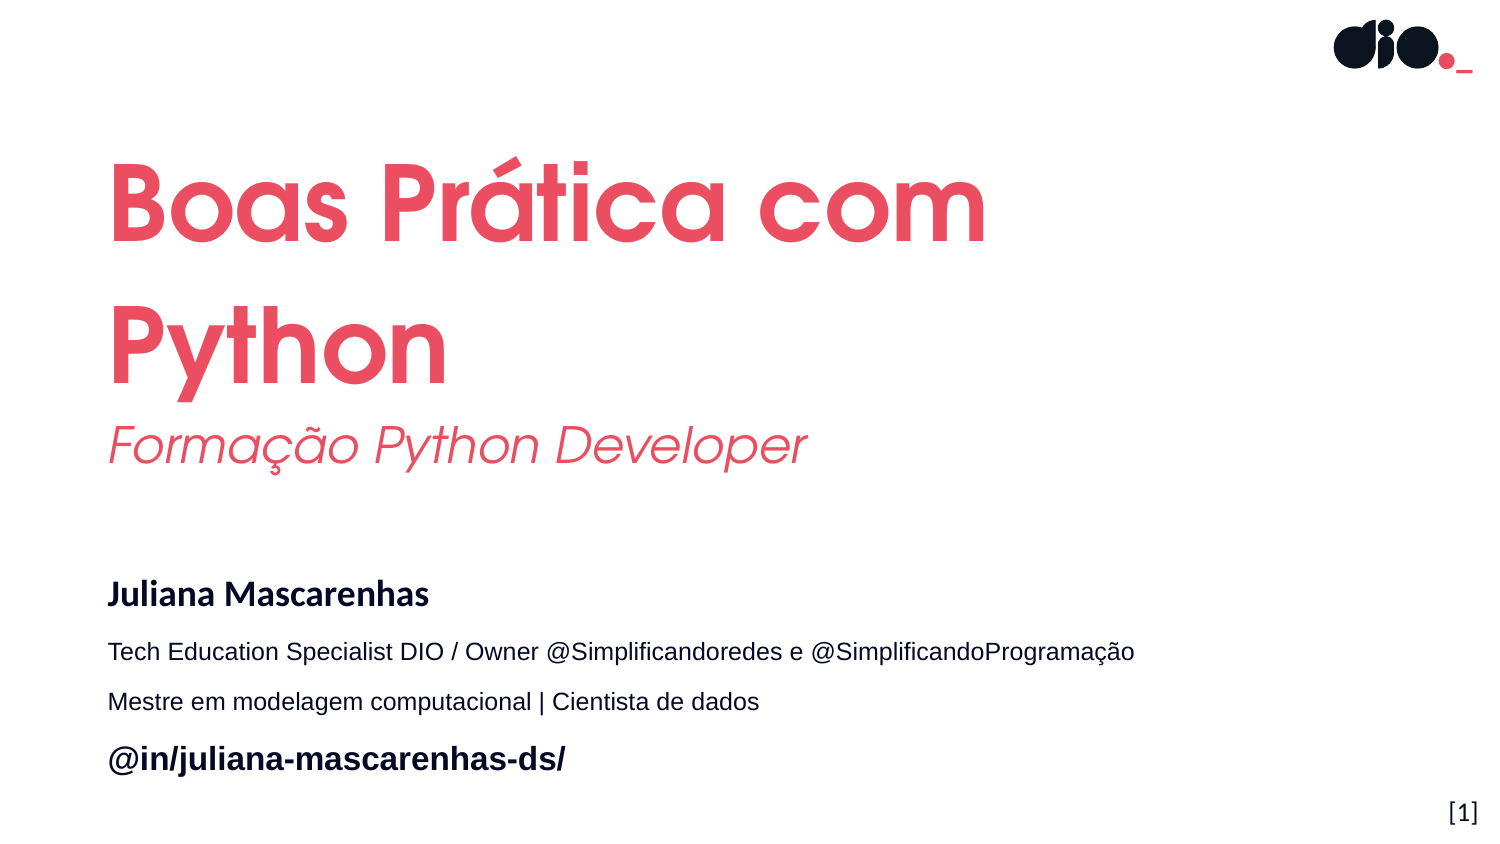

Boas Prática com
Python
Formação Python Developer
Juliana Mascarenhas
Tech Education Specialist DIO / Owner @Simplificandoredes e @SimplificandoProgramação
Mestre em modelagem computacional | Cientista de dados
@in/juliana-mascarenhas-ds/
[1]